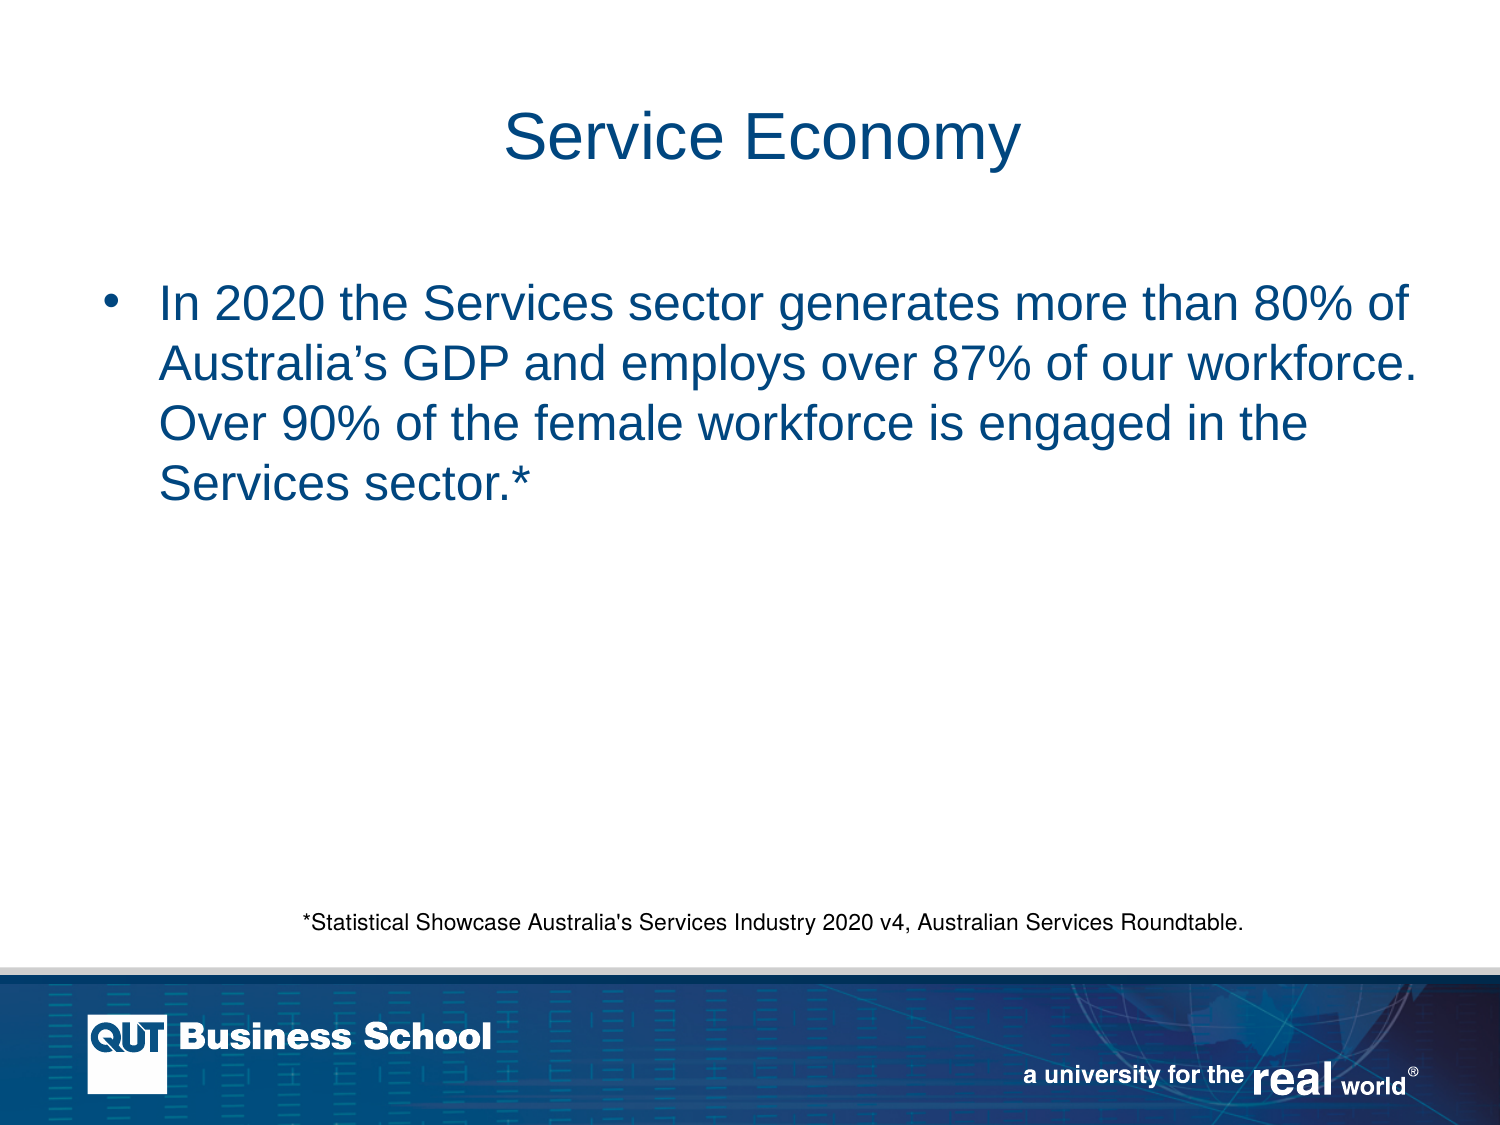

# Service Economy
In 2020 the Services sector generates more than 80% of Australia’s GDP and employs over 87% of our workforce. Over 90% of the female workforce is engaged in the Services sector.*
*Statistical Showcase Australia's Services Industry 2020 v4, Australian Services Roundtable.